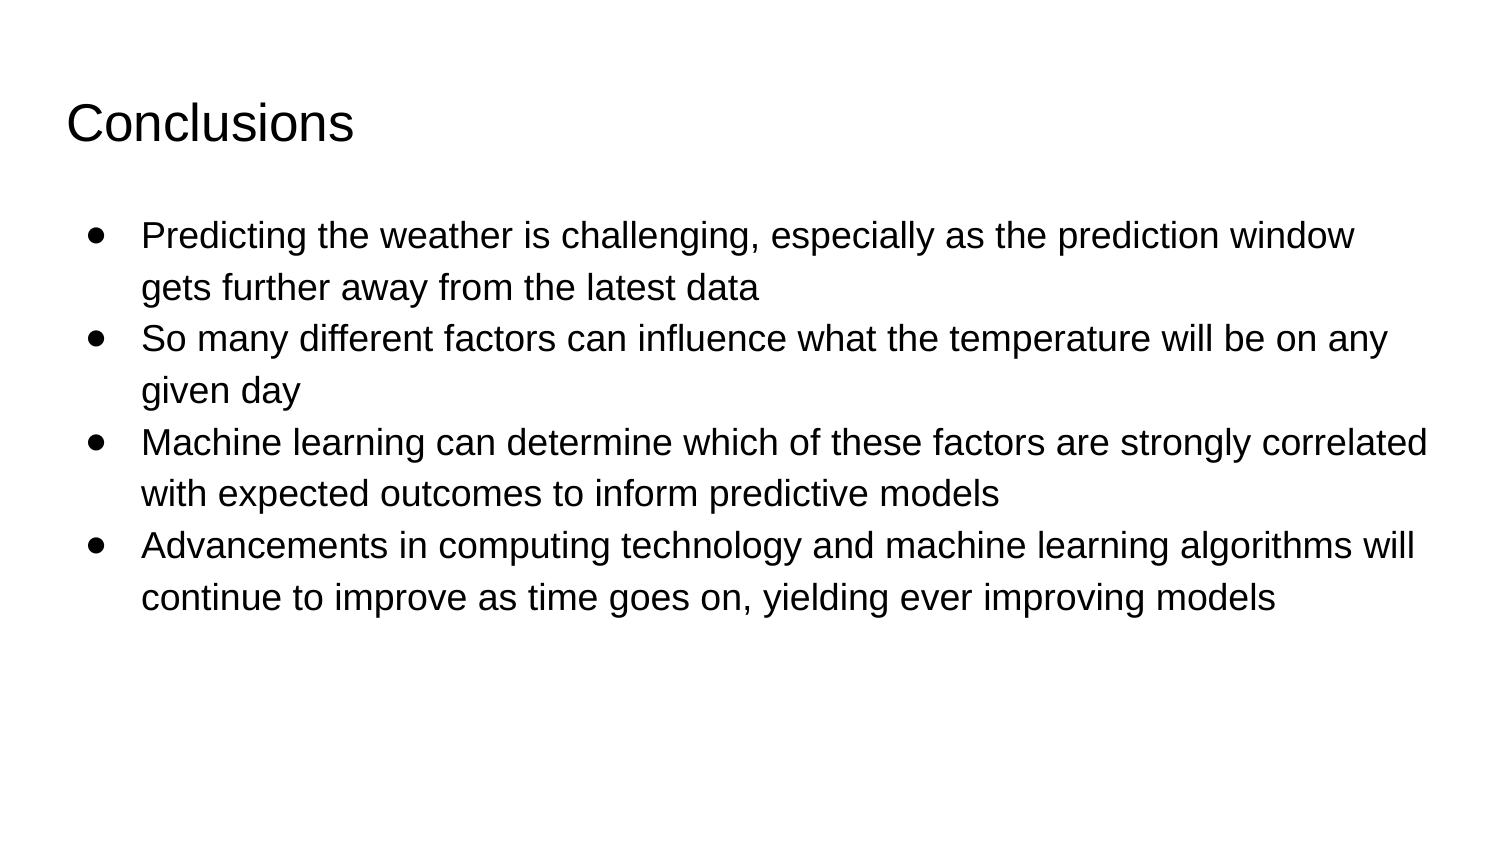

# Conclusions
Predicting the weather is challenging, especially as the prediction window gets further away from the latest data
So many different factors can influence what the temperature will be on any given day
Machine learning can determine which of these factors are strongly correlated with expected outcomes to inform predictive models
Advancements in computing technology and machine learning algorithms will continue to improve as time goes on, yielding ever improving models